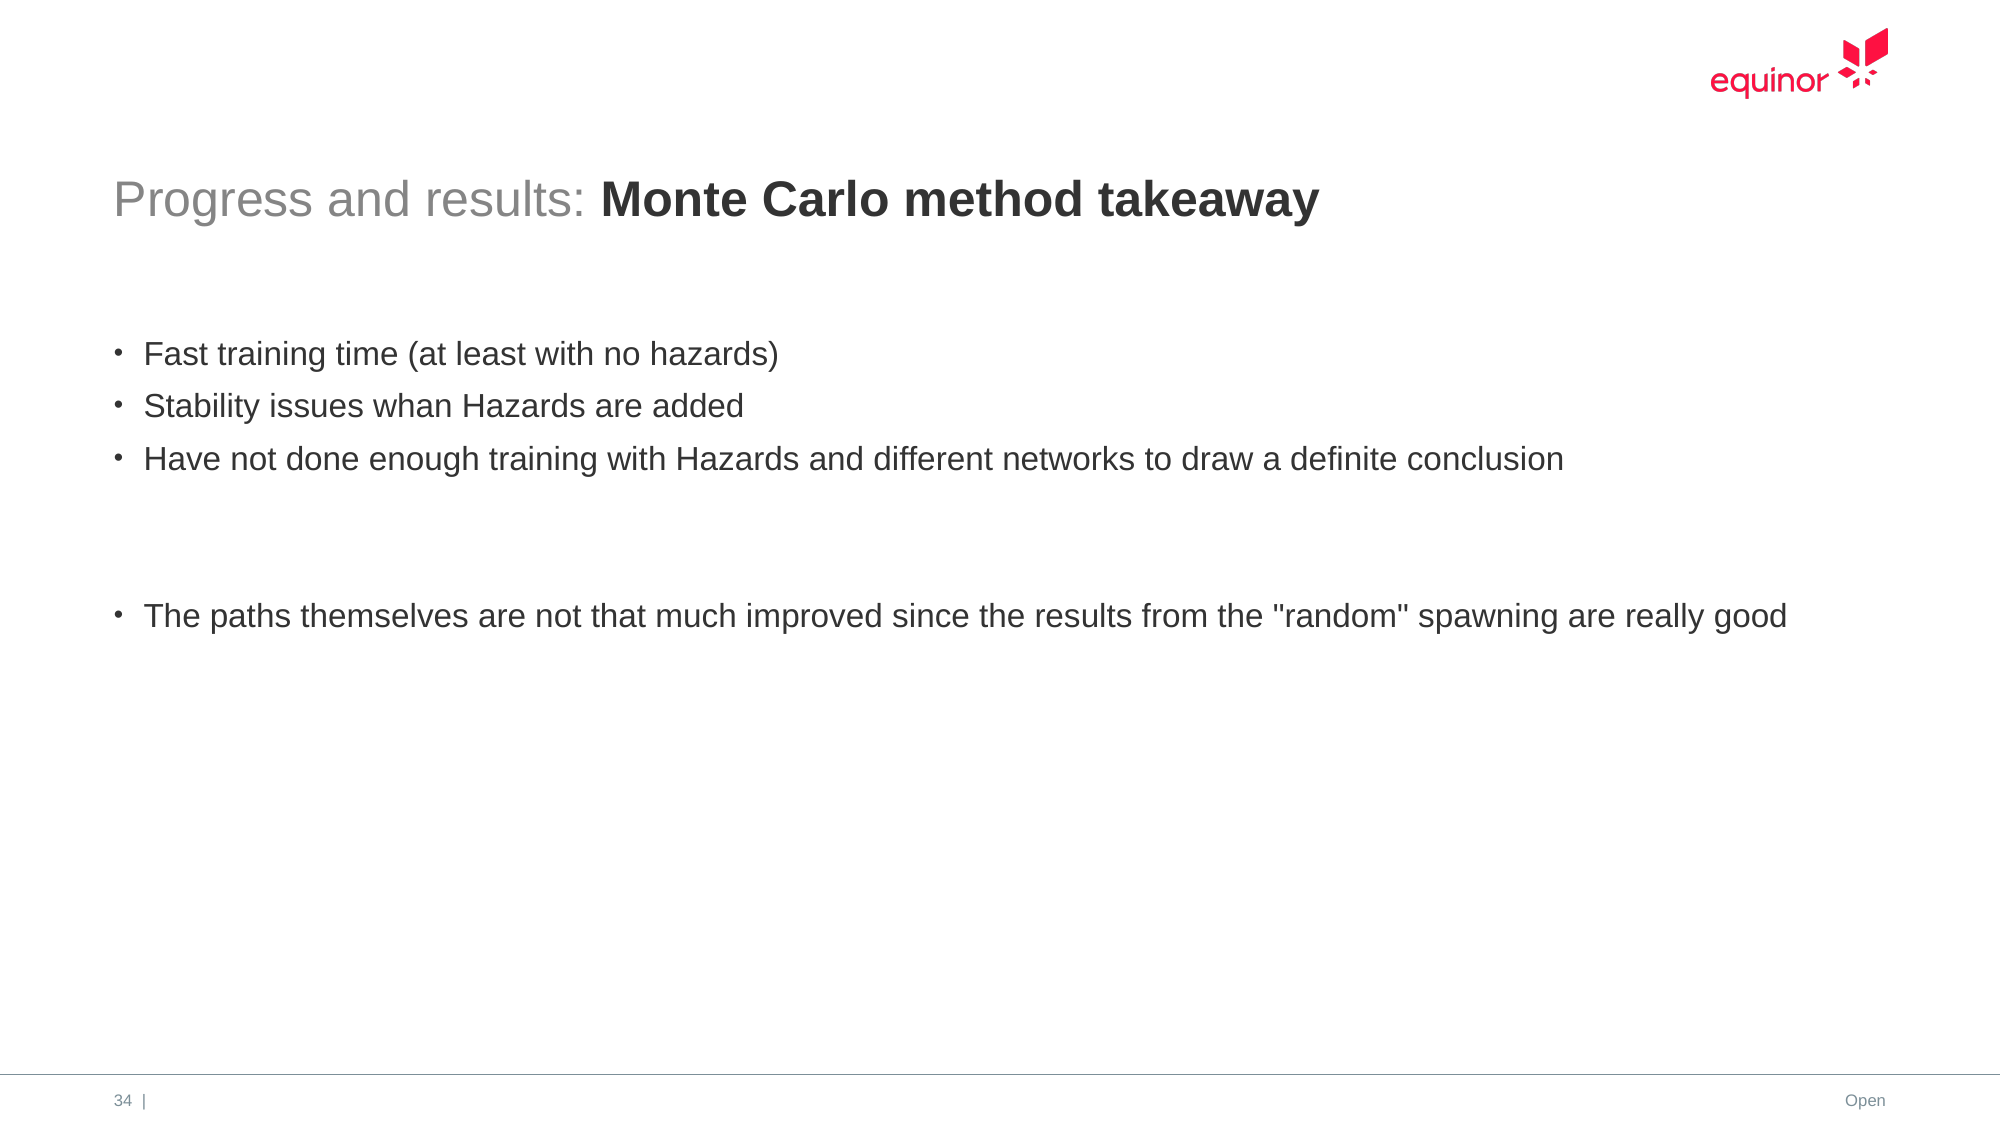

# Progress and results: Monte Carlo method takeaway

Fast training time (at least with no hazards)
Stability issues whan Hazards are added
Have not done enough training with Hazards and different networks to draw a definite conclusion

The paths themselves are not that much improved since the results from the "random" spawning are really good

34  |